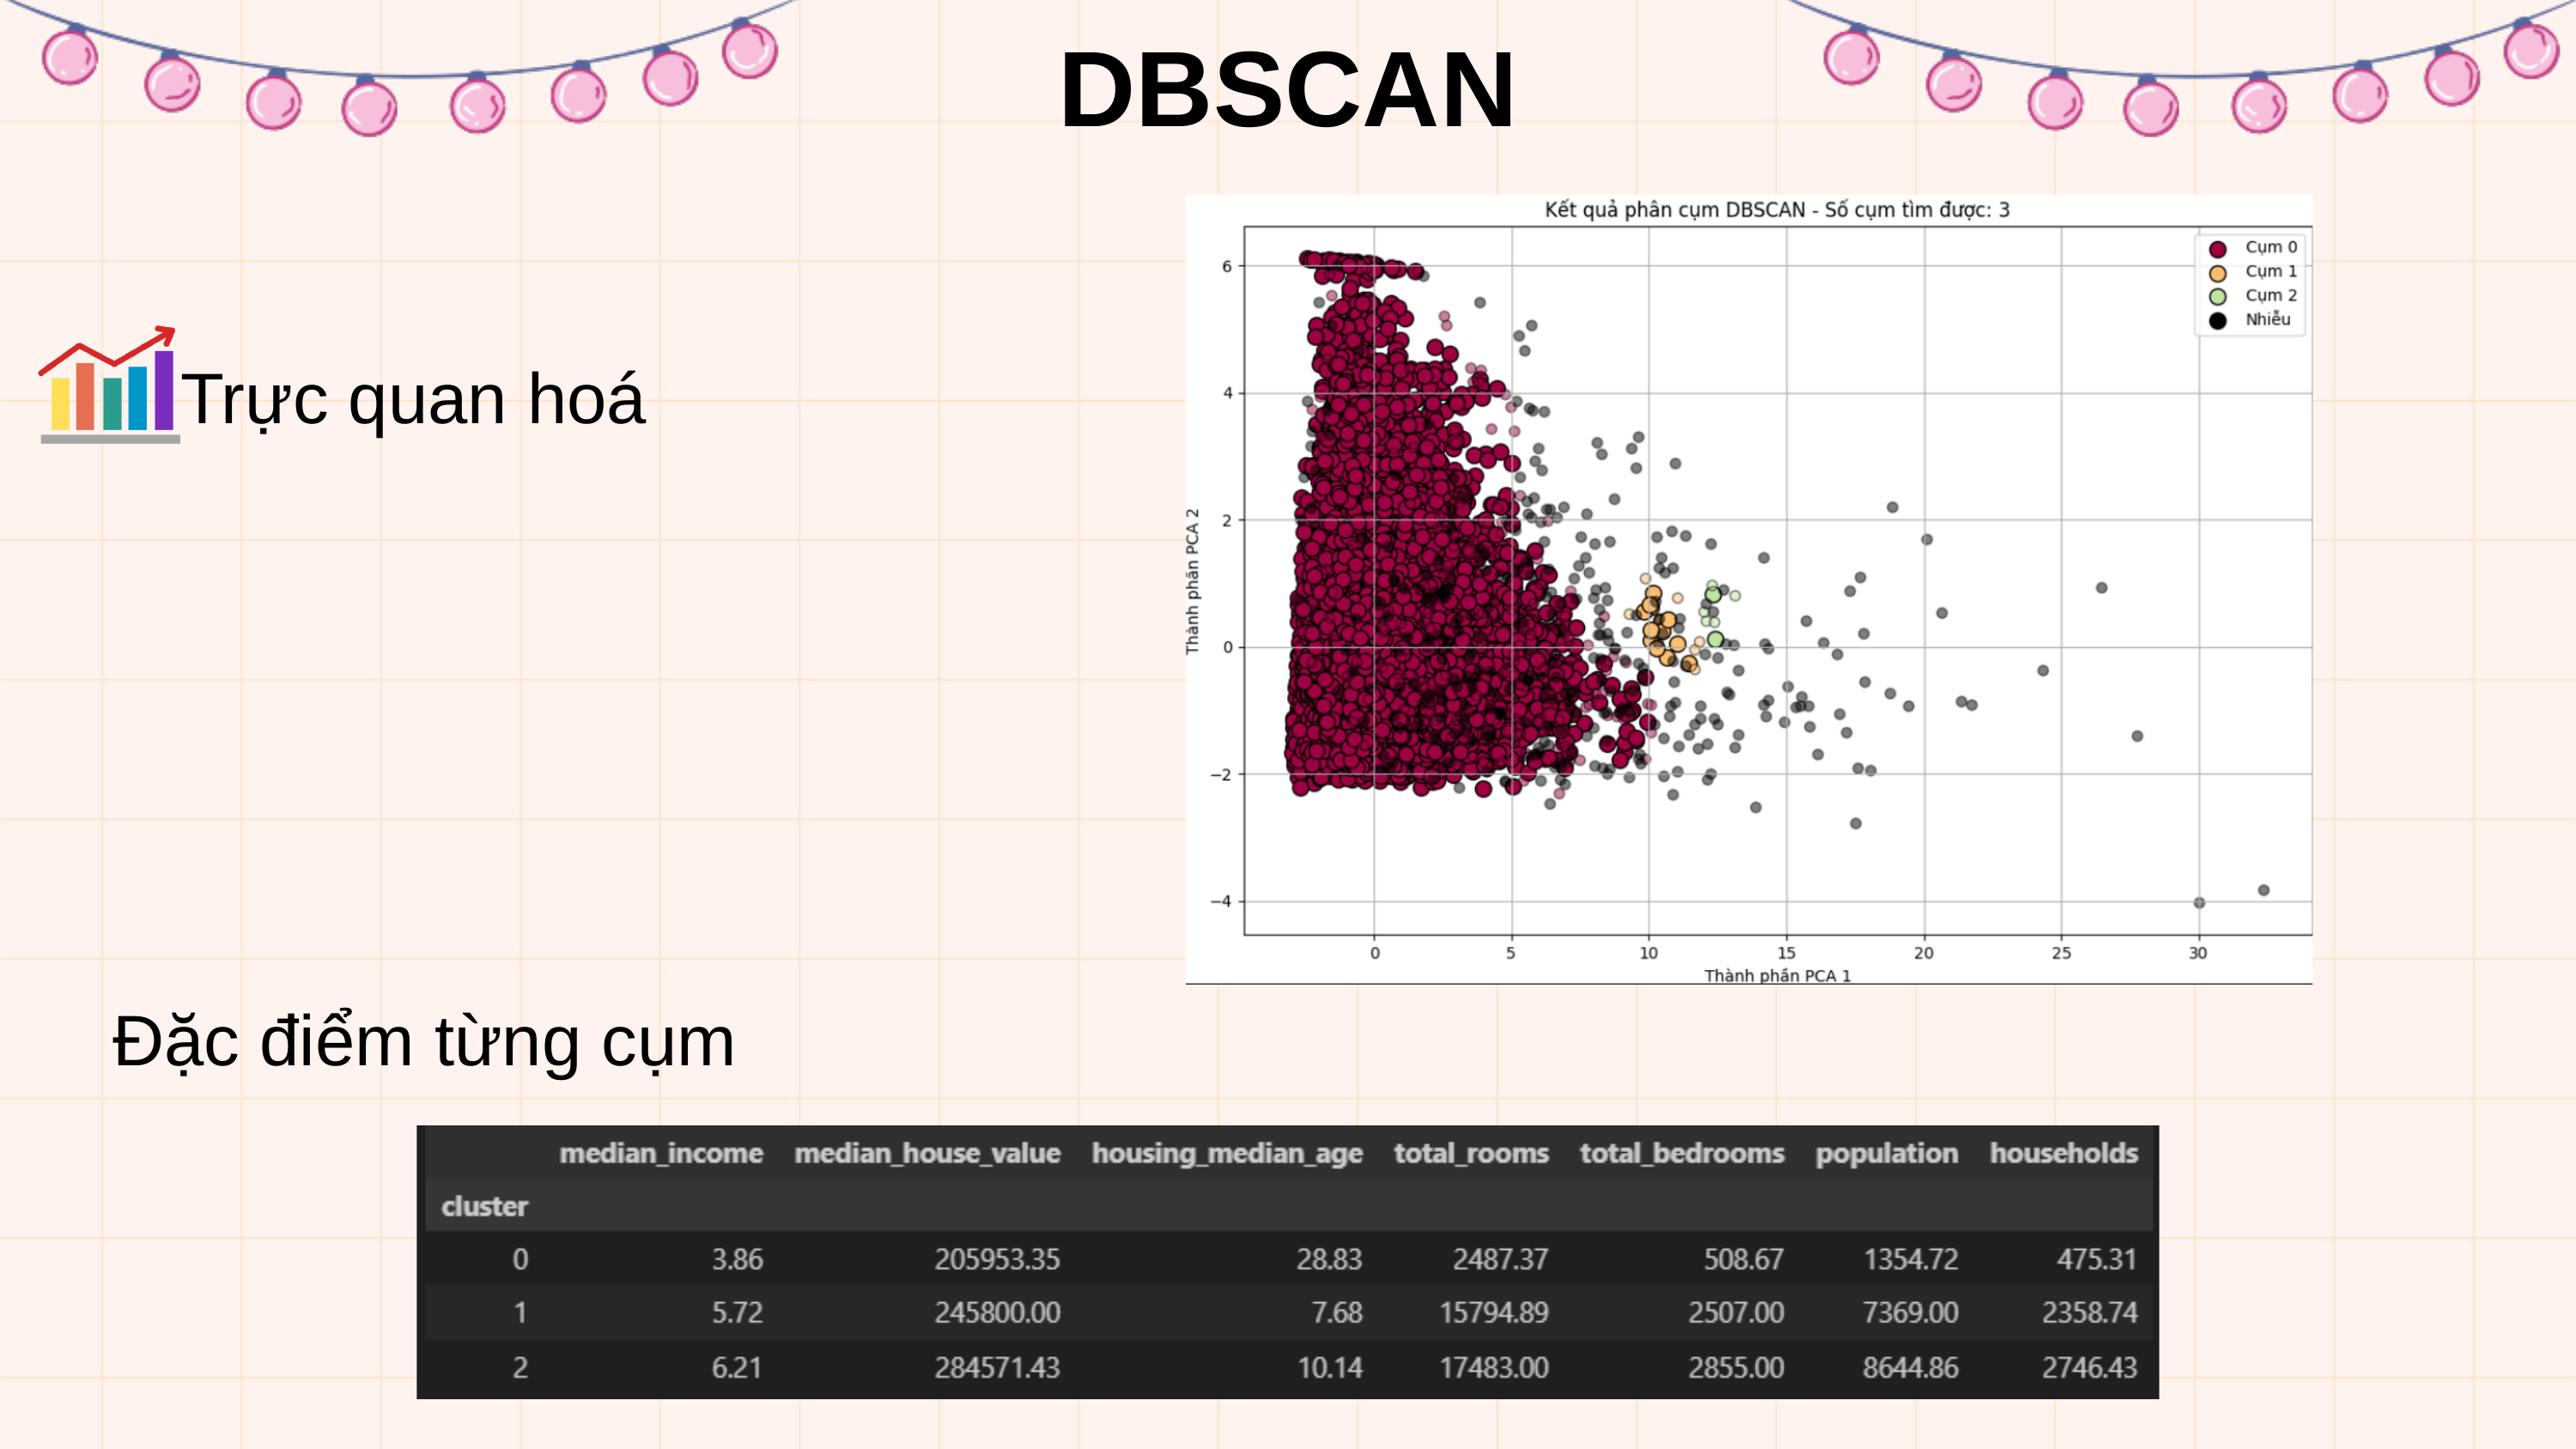

DBSCAN

Trực quan hoá

Đặc điểm từng cụm